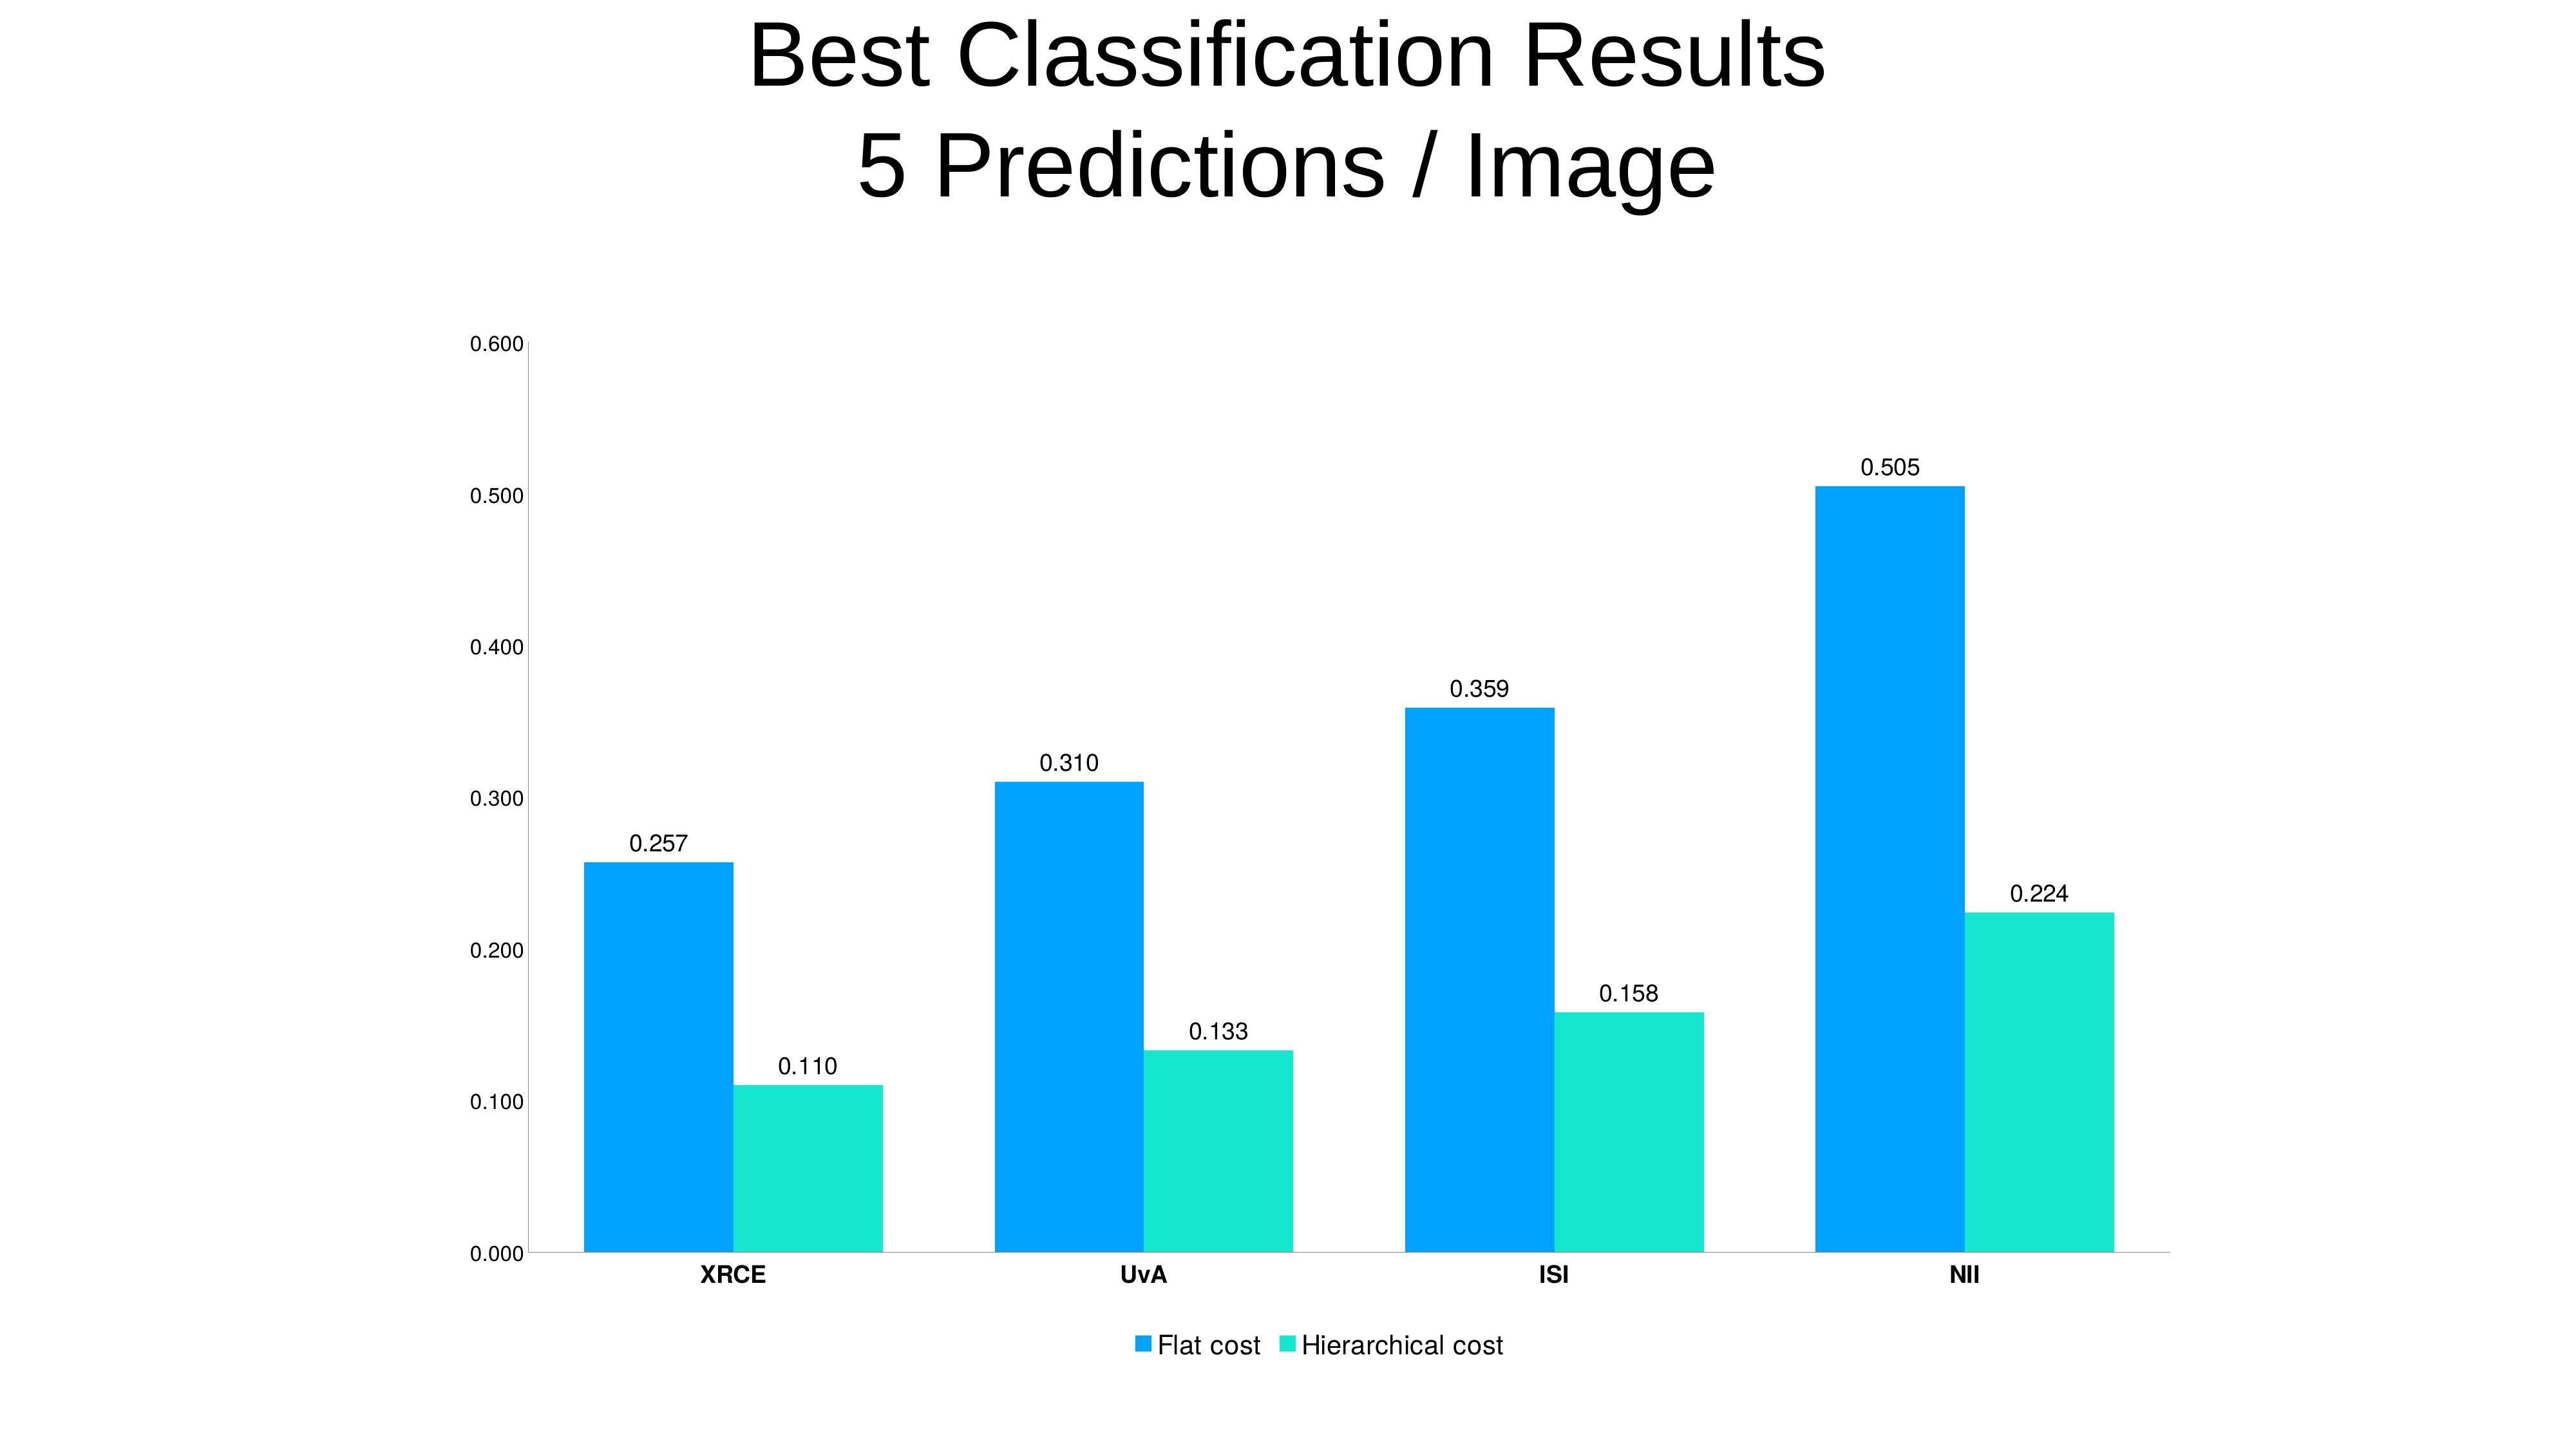

# Best Classification Results 5 Predictions / Image

### Chart

| Category | Flat cost | Hierarchical cost |
|---|---|---|
| XRCE | 0.257 | 0.11 |
| UvA | 0.31 | 0.133 |
| ISI | 0.359 | 0.158 |
| NII | 0.505 | 0.224 |